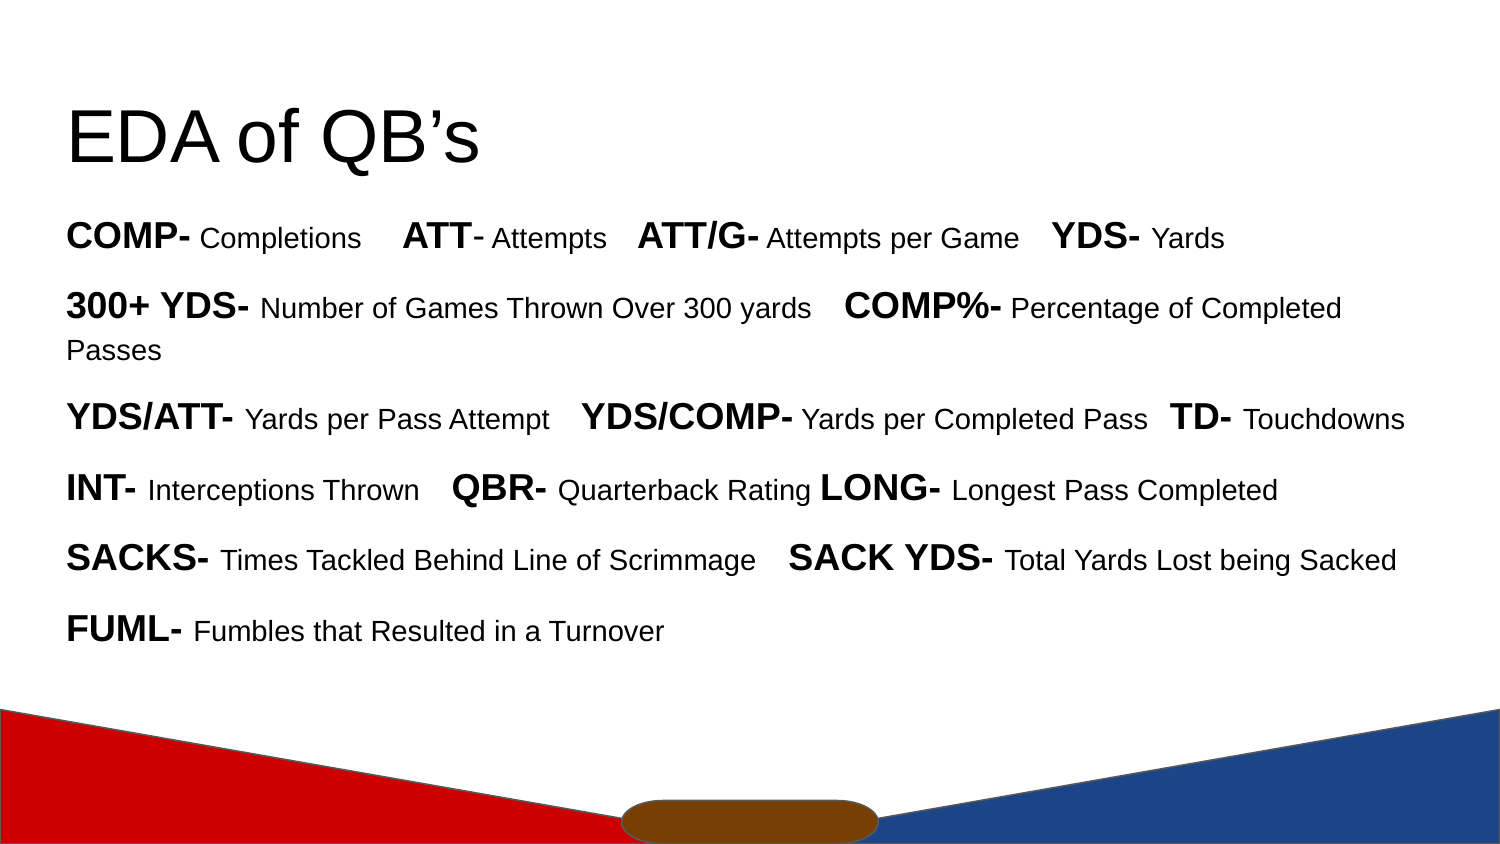

# EDA of QB’s
COMP- Completions    ATT- Attempts   ATT/G- Attempts per Game   YDS- Yards
300+ YDS- Number of Games Thrown Over 300 yards   COMP%- Percentage of Completed Passes
YDS/ATT- Yards per Pass Attempt   YDS/COMP- Yards per Completed Pass  TD- Touchdowns
INT- Interceptions Thrown   QBR- Quarterback Rating LONG- Longest Pass Completed
SACKS- Times Tackled Behind Line of Scrimmage   SACK YDS- Total Yards Lost being Sacked
FUML- Fumbles that Resulted in a Turnover